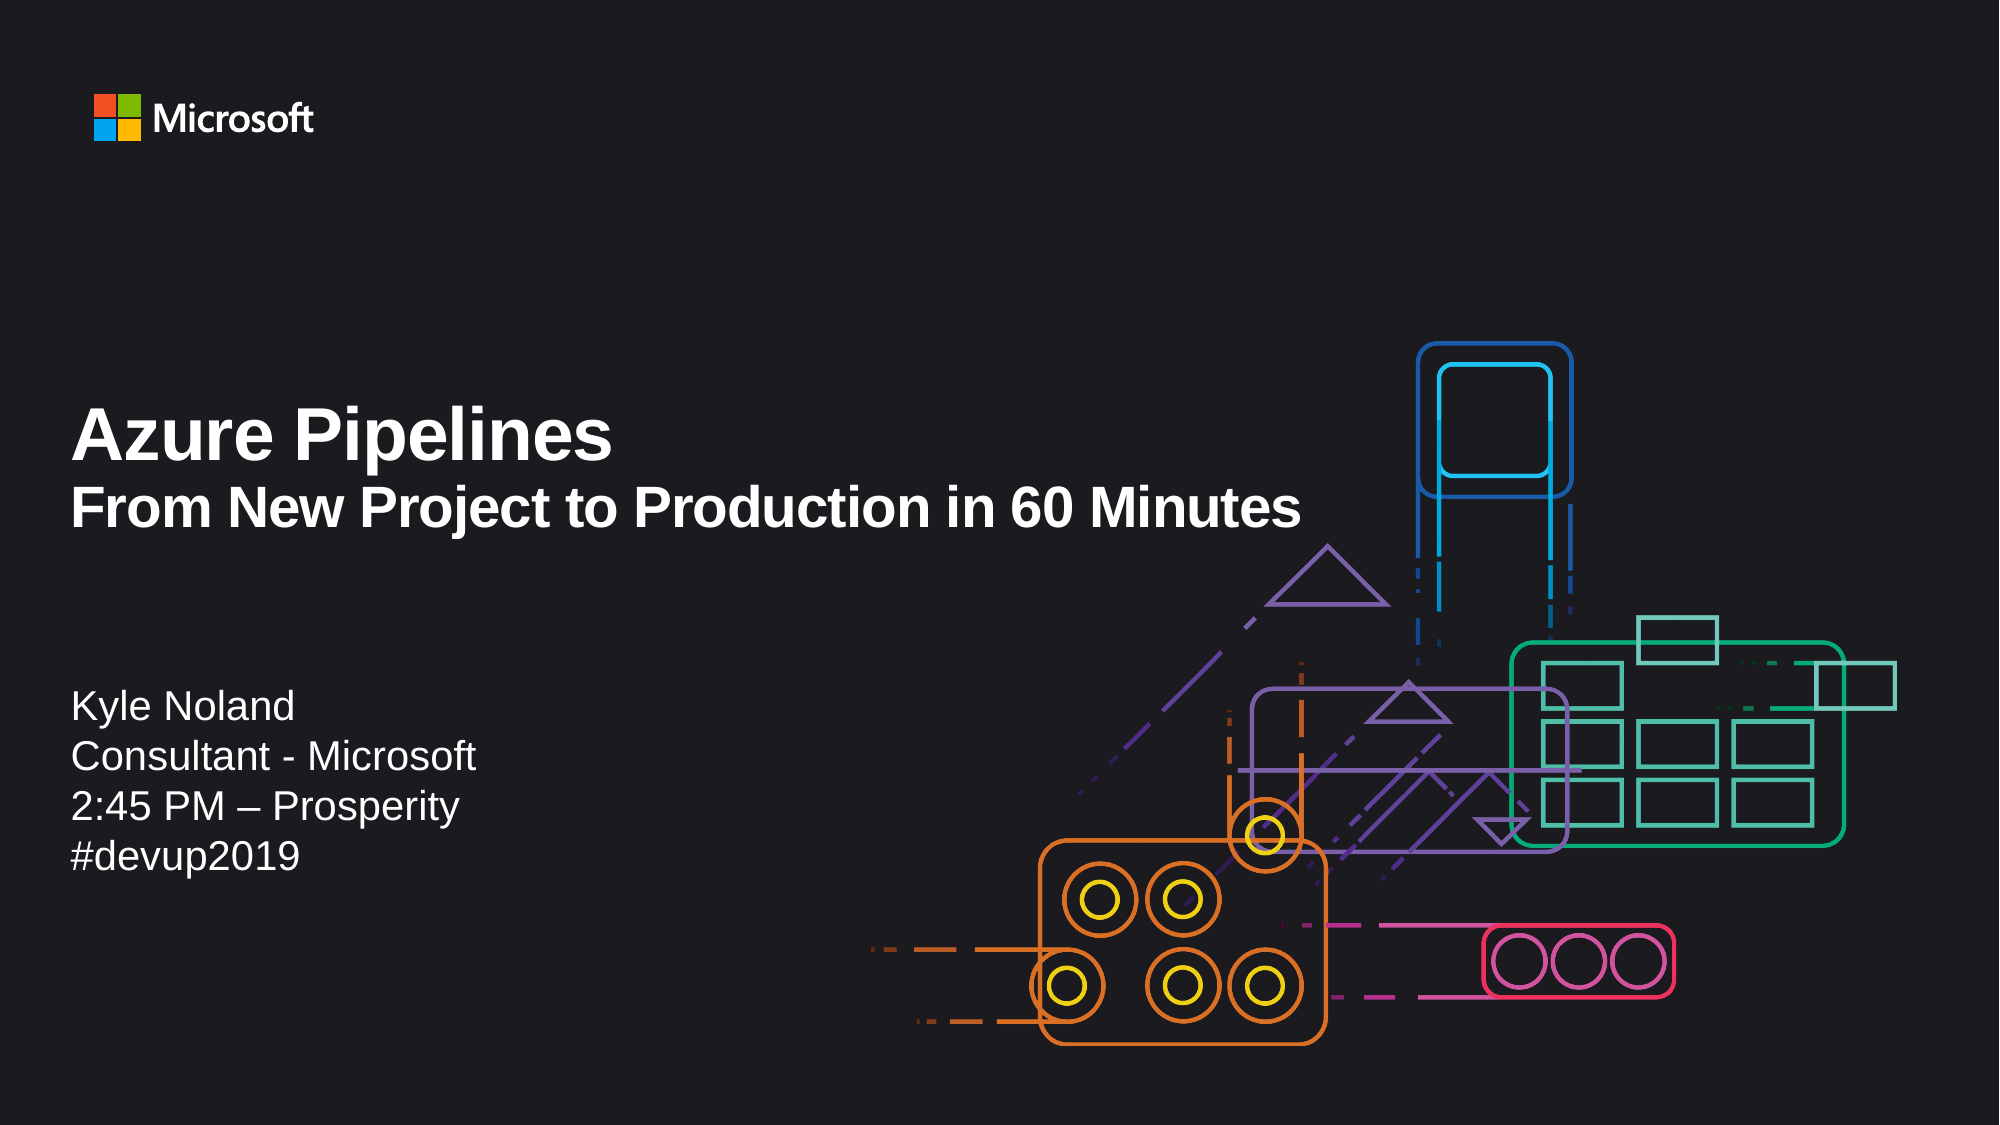

# Azure Pipelines From New Project to Production in 60 Minutes
Kyle Noland
Consultant - Microsoft
2:45 PM – Prosperity
#devup2019